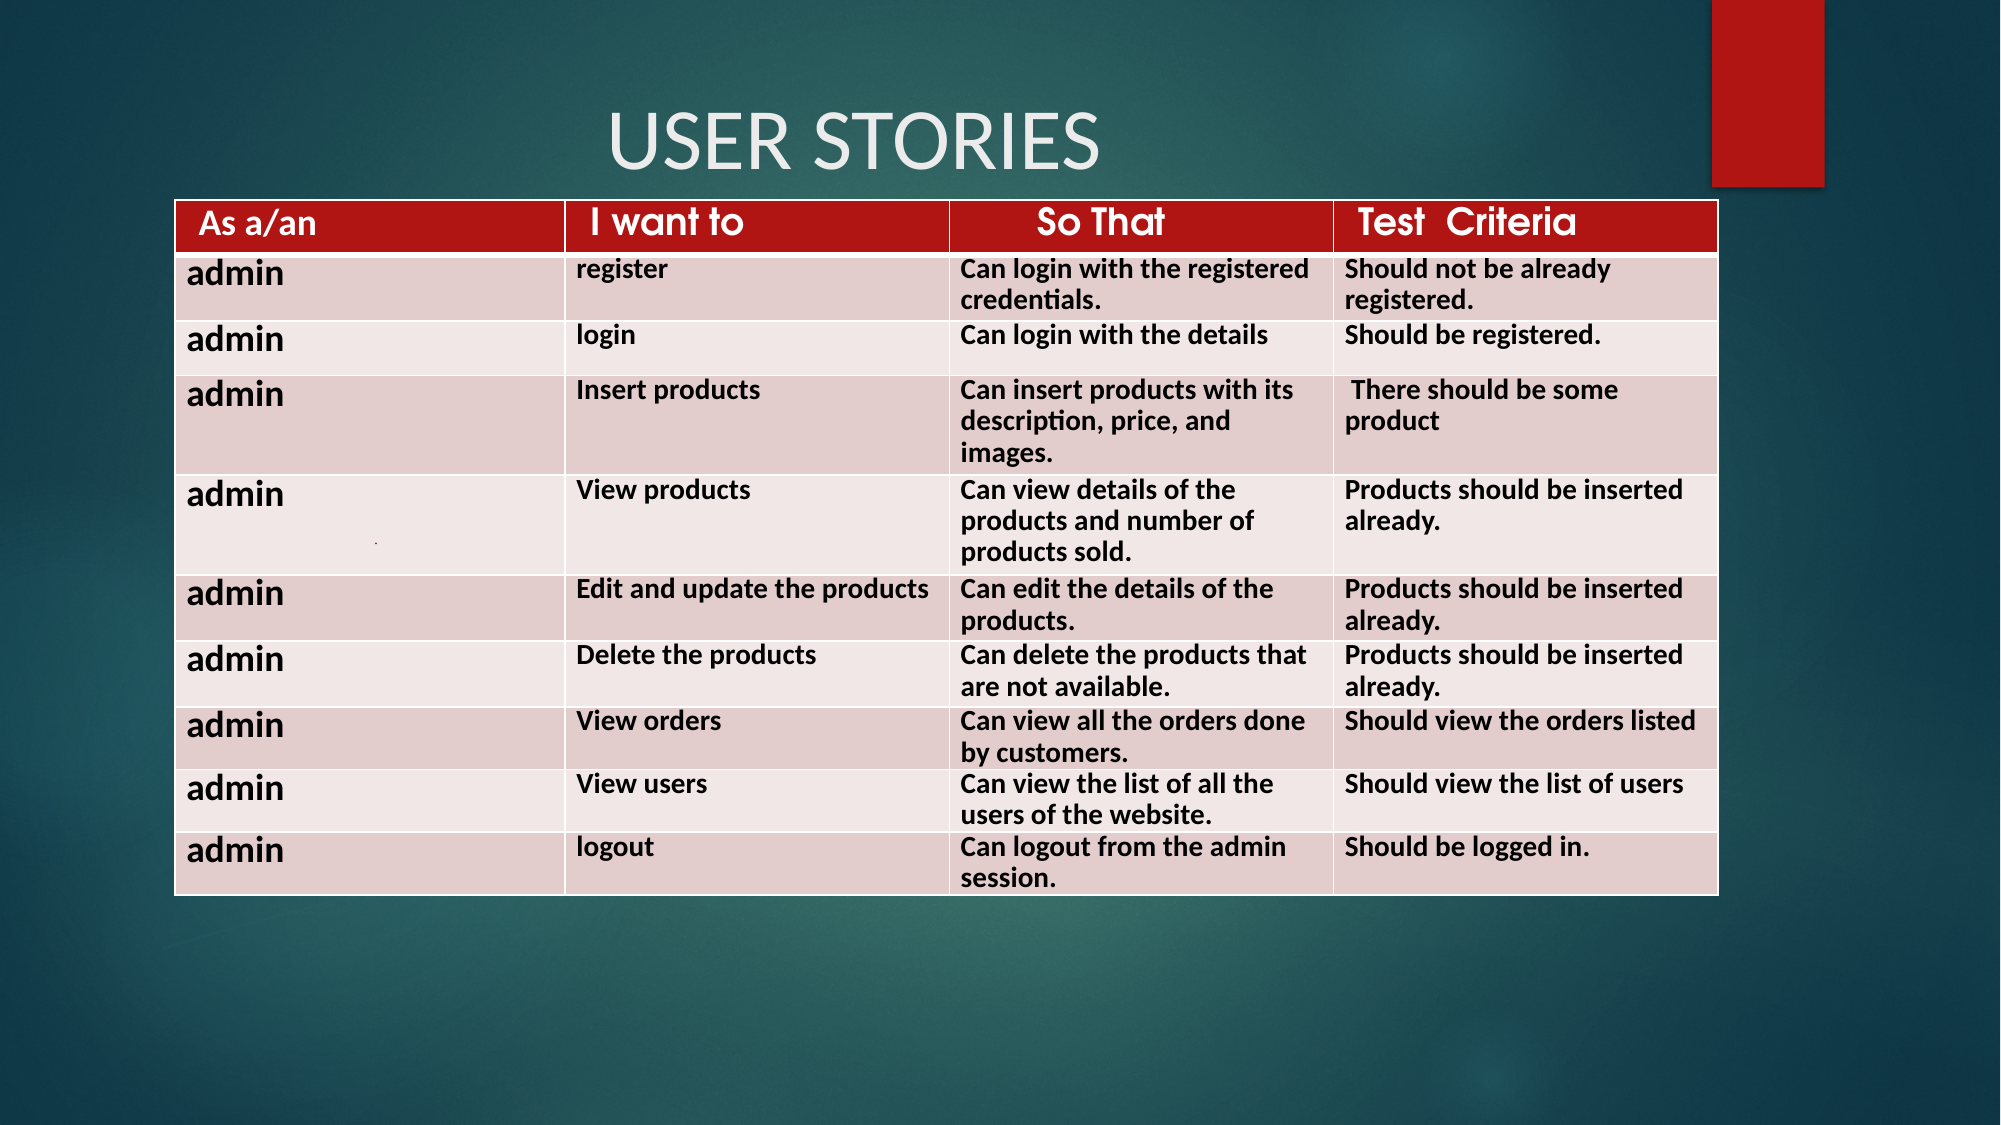

# USER STORIES
| As a/an | I want to | So That | Test Criteria |
| --- | --- | --- | --- |
| admin | register | Can login with the registered credentials. | Should not be already registered. |
| admin | login | Can login with the details | Should be registered. |
| admin | Insert products | Can insert products with its description, price, and images. | There should be some product |
| admin | View products | Can view details of the products and number of products sold. | Products should be inserted already. |
| admin | Edit and update the products | Can edit the details of the products. | Products should be inserted already. |
| admin | Delete the products | Can delete the products that are not available. | Products should be inserted already. |
| admin | View orders | Can view all the orders done by customers. | Should view the orders listed |
| admin | View users | Can view the list of all the users of the website. | Should view the list of users |
| admin | logout | Can logout from the admin session. | Should be logged in. |